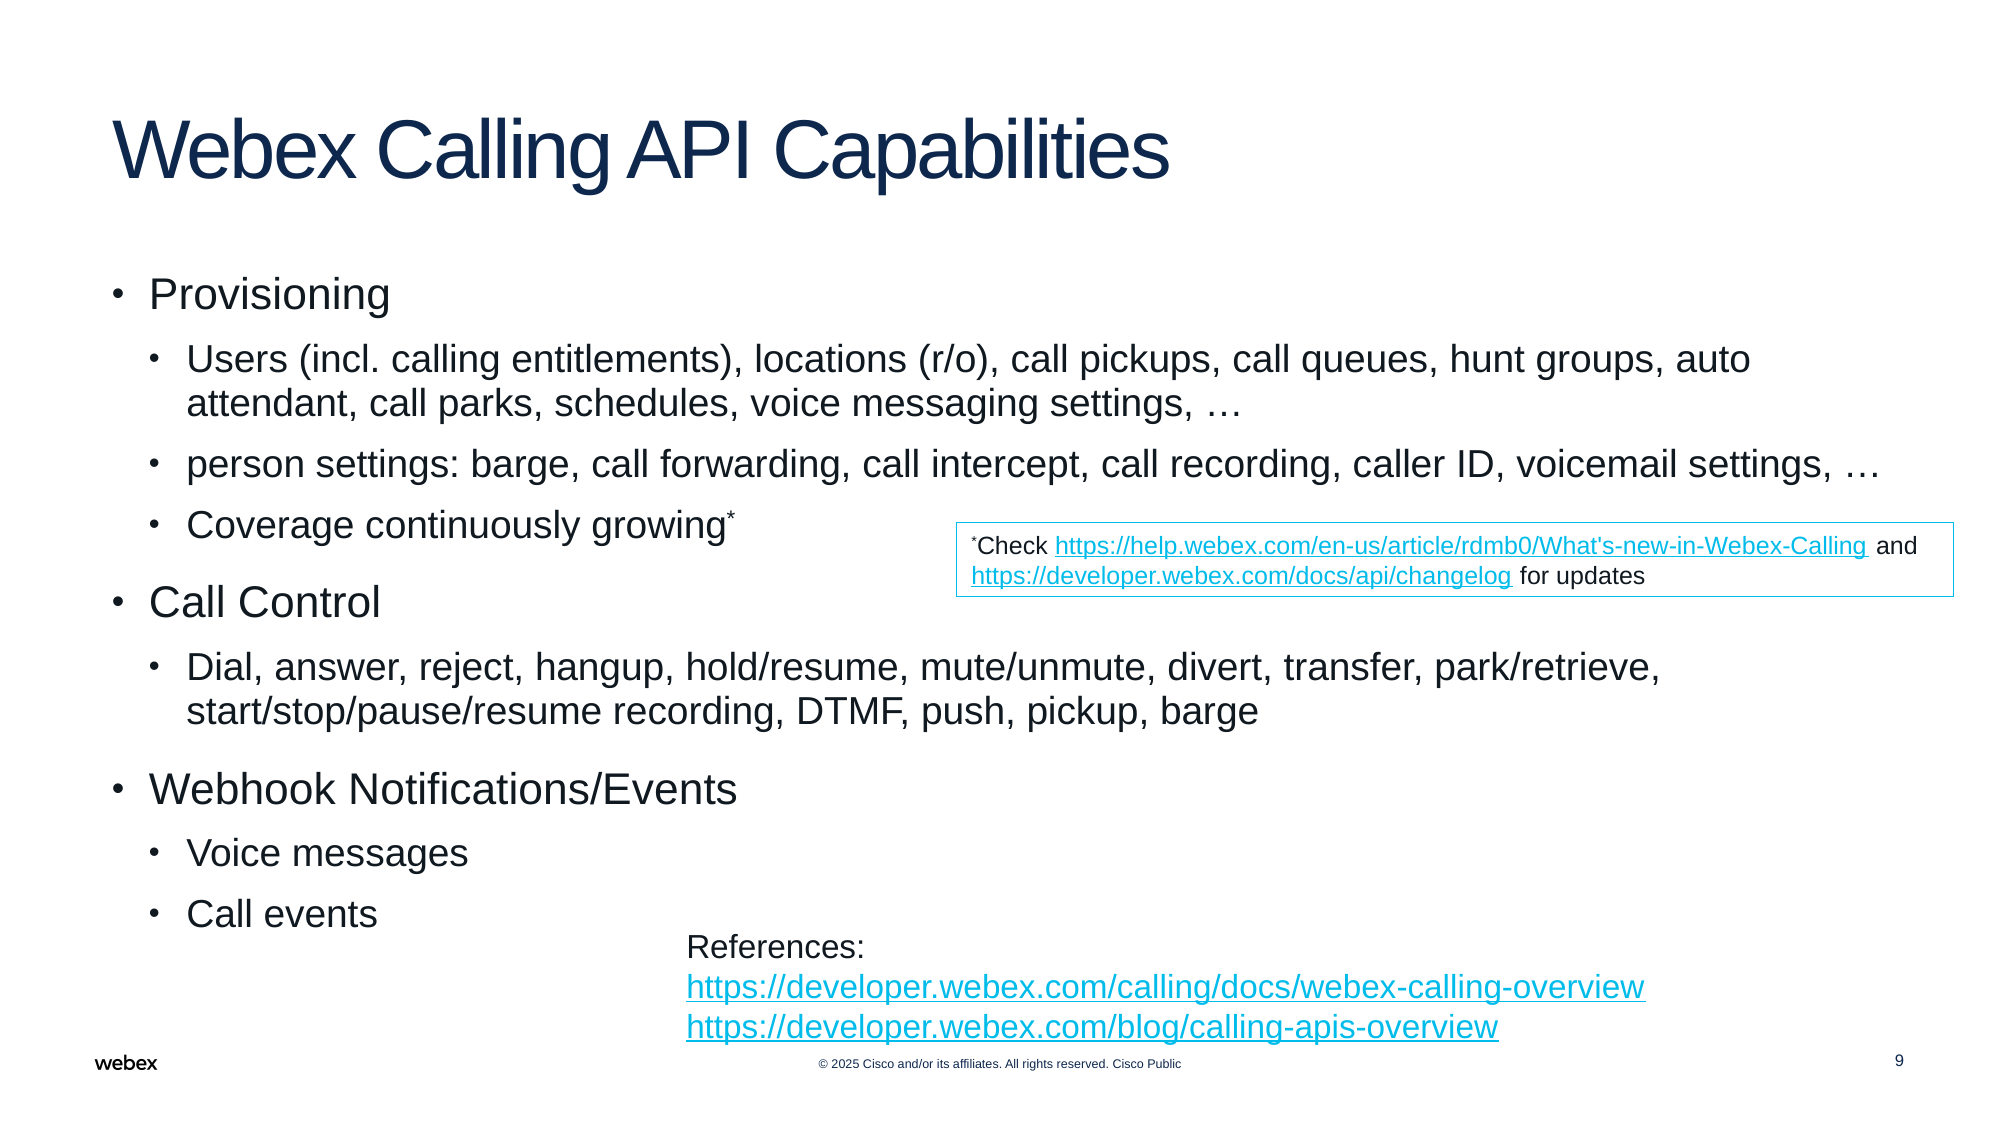

# Webex Calling API Capabilities
Provisioning
Users (incl. calling entitlements), locations (r/o), call pickups, call queues, hunt groups, auto attendant, call parks, schedules, voice messaging settings, …
person settings: barge, call forwarding, call intercept, call recording, caller ID, voicemail settings, …
Coverage continuously growing*
Call Control
Dial, answer, reject, hangup, hold/resume, mute/unmute, divert, transfer, park/retrieve, start/stop/pause/resume recording, DTMF, push, pickup, barge
Webhook Notifications/Events
Voice messages
Call events
*Check https://help.webex.com/en-us/article/rdmb0/What's-new-in-Webex-Calling and https://developer.webex.com/docs/api/changelog for updates
References:
https://developer.webex.com/calling/docs/webex-calling-overview
https://developer.webex.com/blog/calling-apis-overview